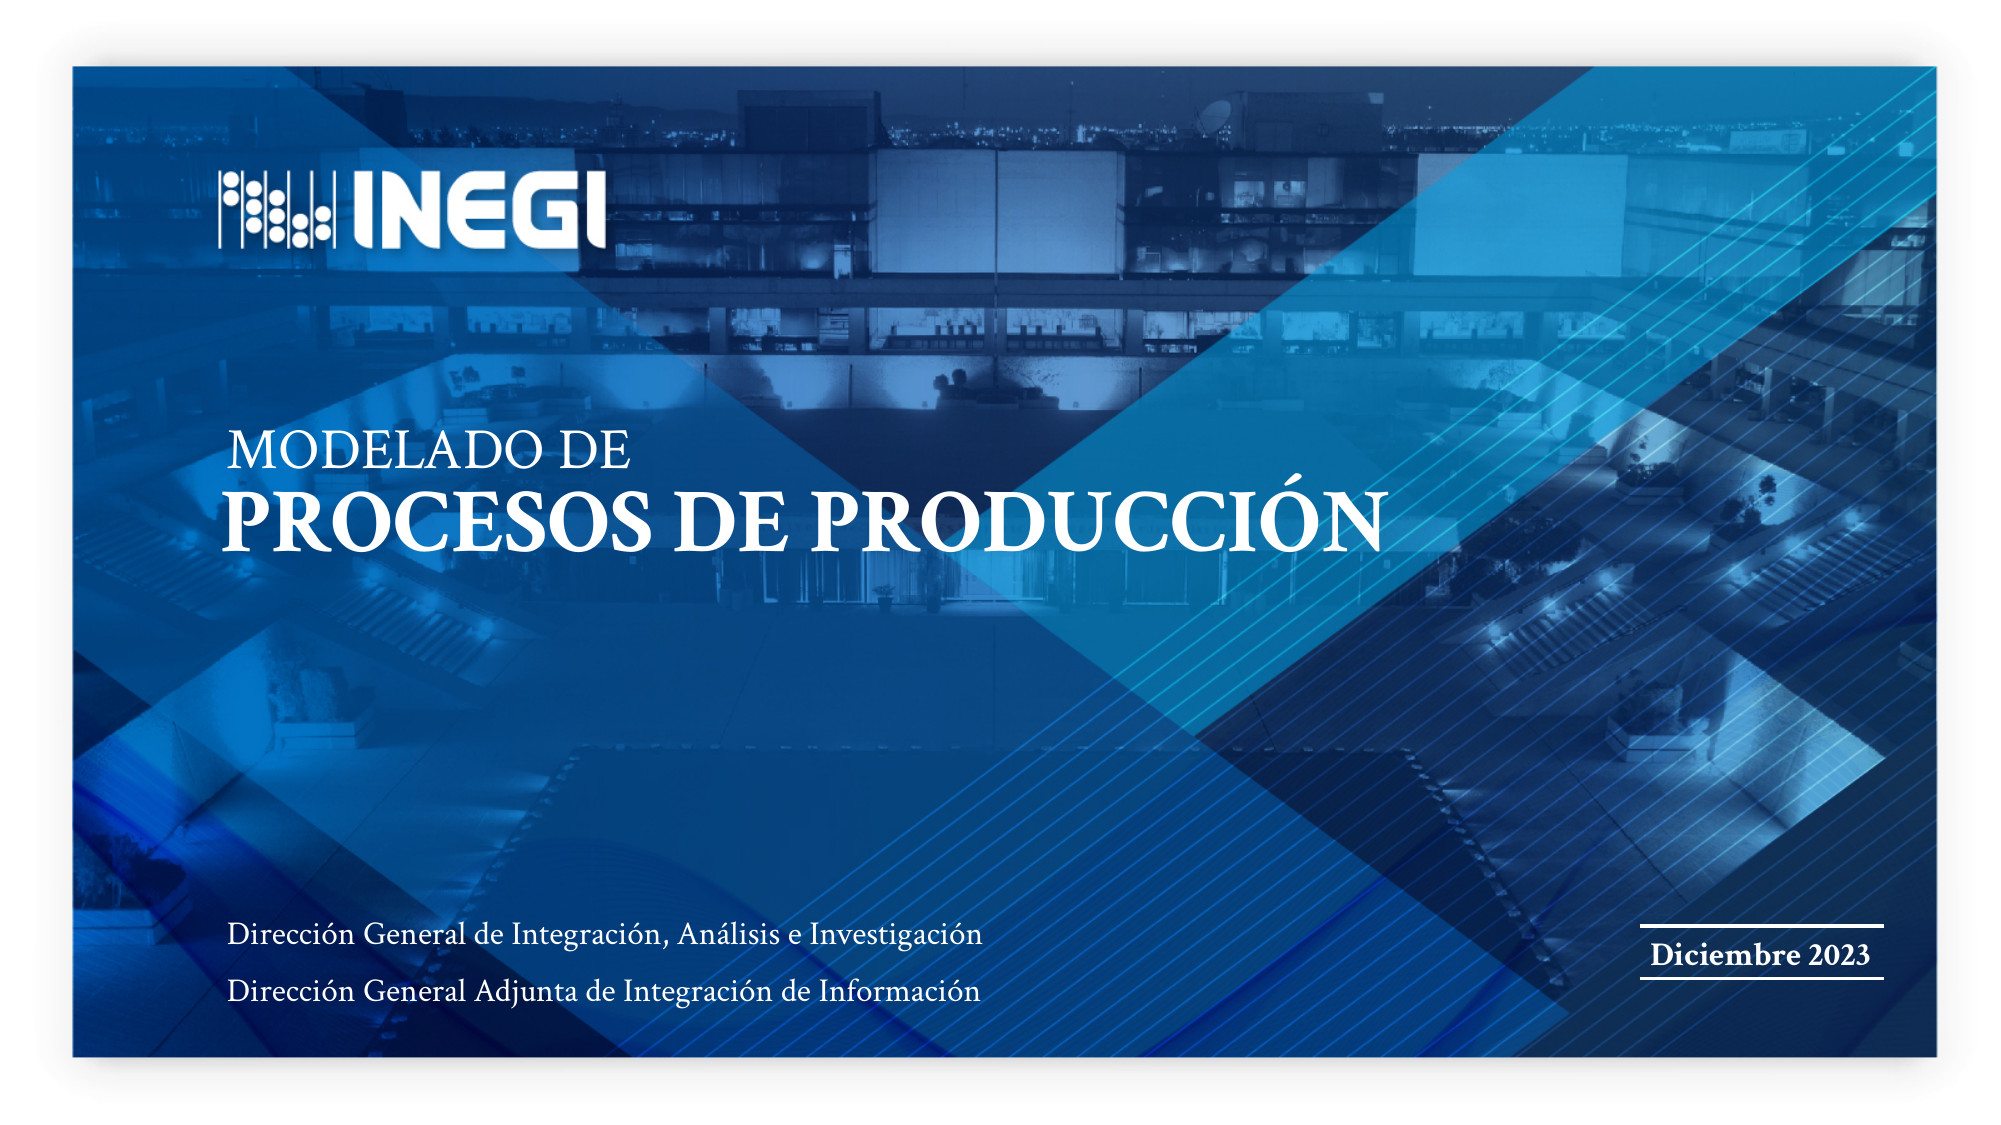

MODELADO DE
PROCESOS DE PRODUCCIÓN
Dirección General de Integración, Análisis e Investigación
Dirección General Adjunta de Integración de Información
Diciembre 2023